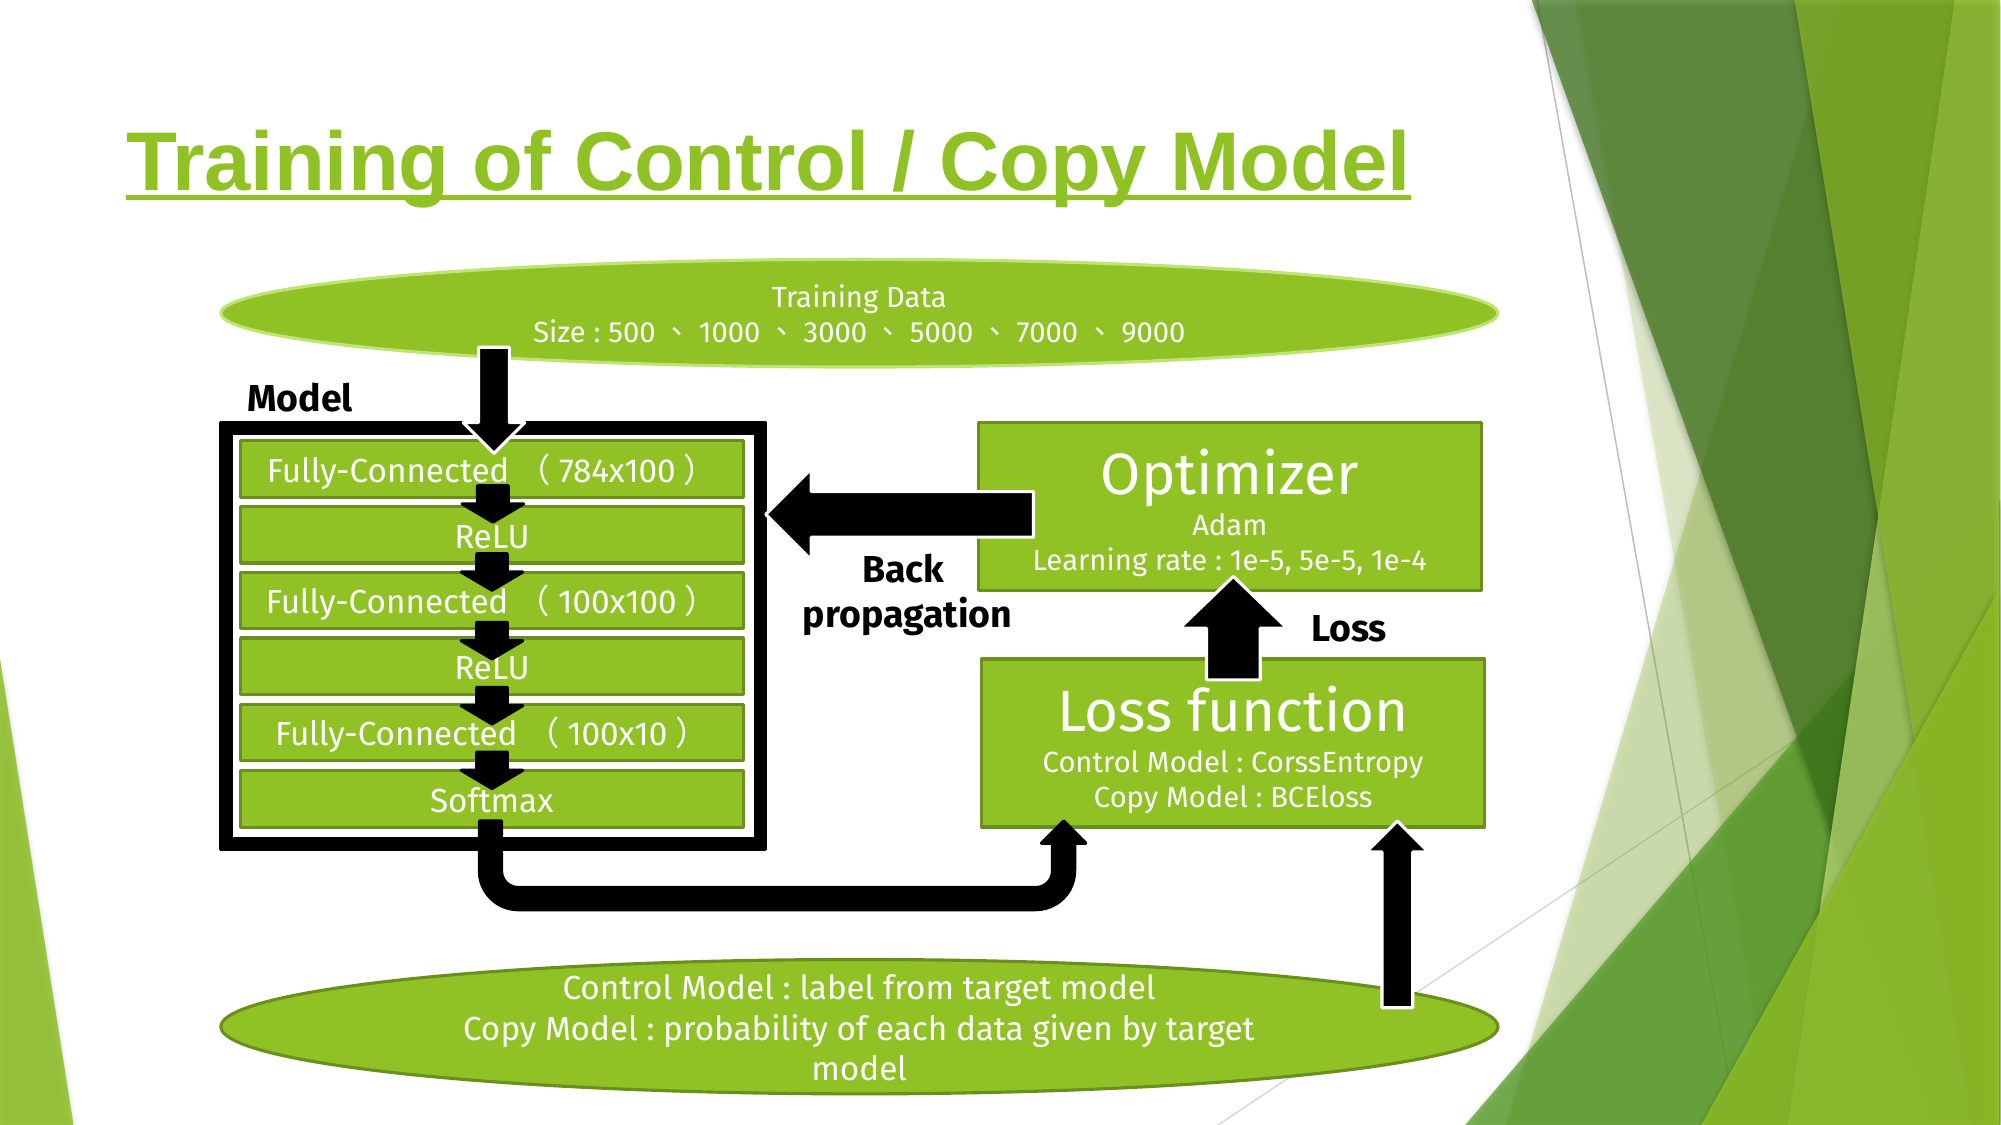

# Training of Control / Copy Model
Training Data
Size : 500、1000、3000、5000、7000、9000

Model

Fully-Connected（784x100）

ReLU

Fully-Connected（100x100）

ReLU

Fully-Connected（100x10）

Softmax

Optimizer
Adam
Learning rate : 1e-5, 5e-5, 1e-4
Back
propagation

Loss
Loss function
Control Model : CorssEntropy
Copy Model : BCEloss

Control Model : label from target model
Copy Model : probability of each data given by target model